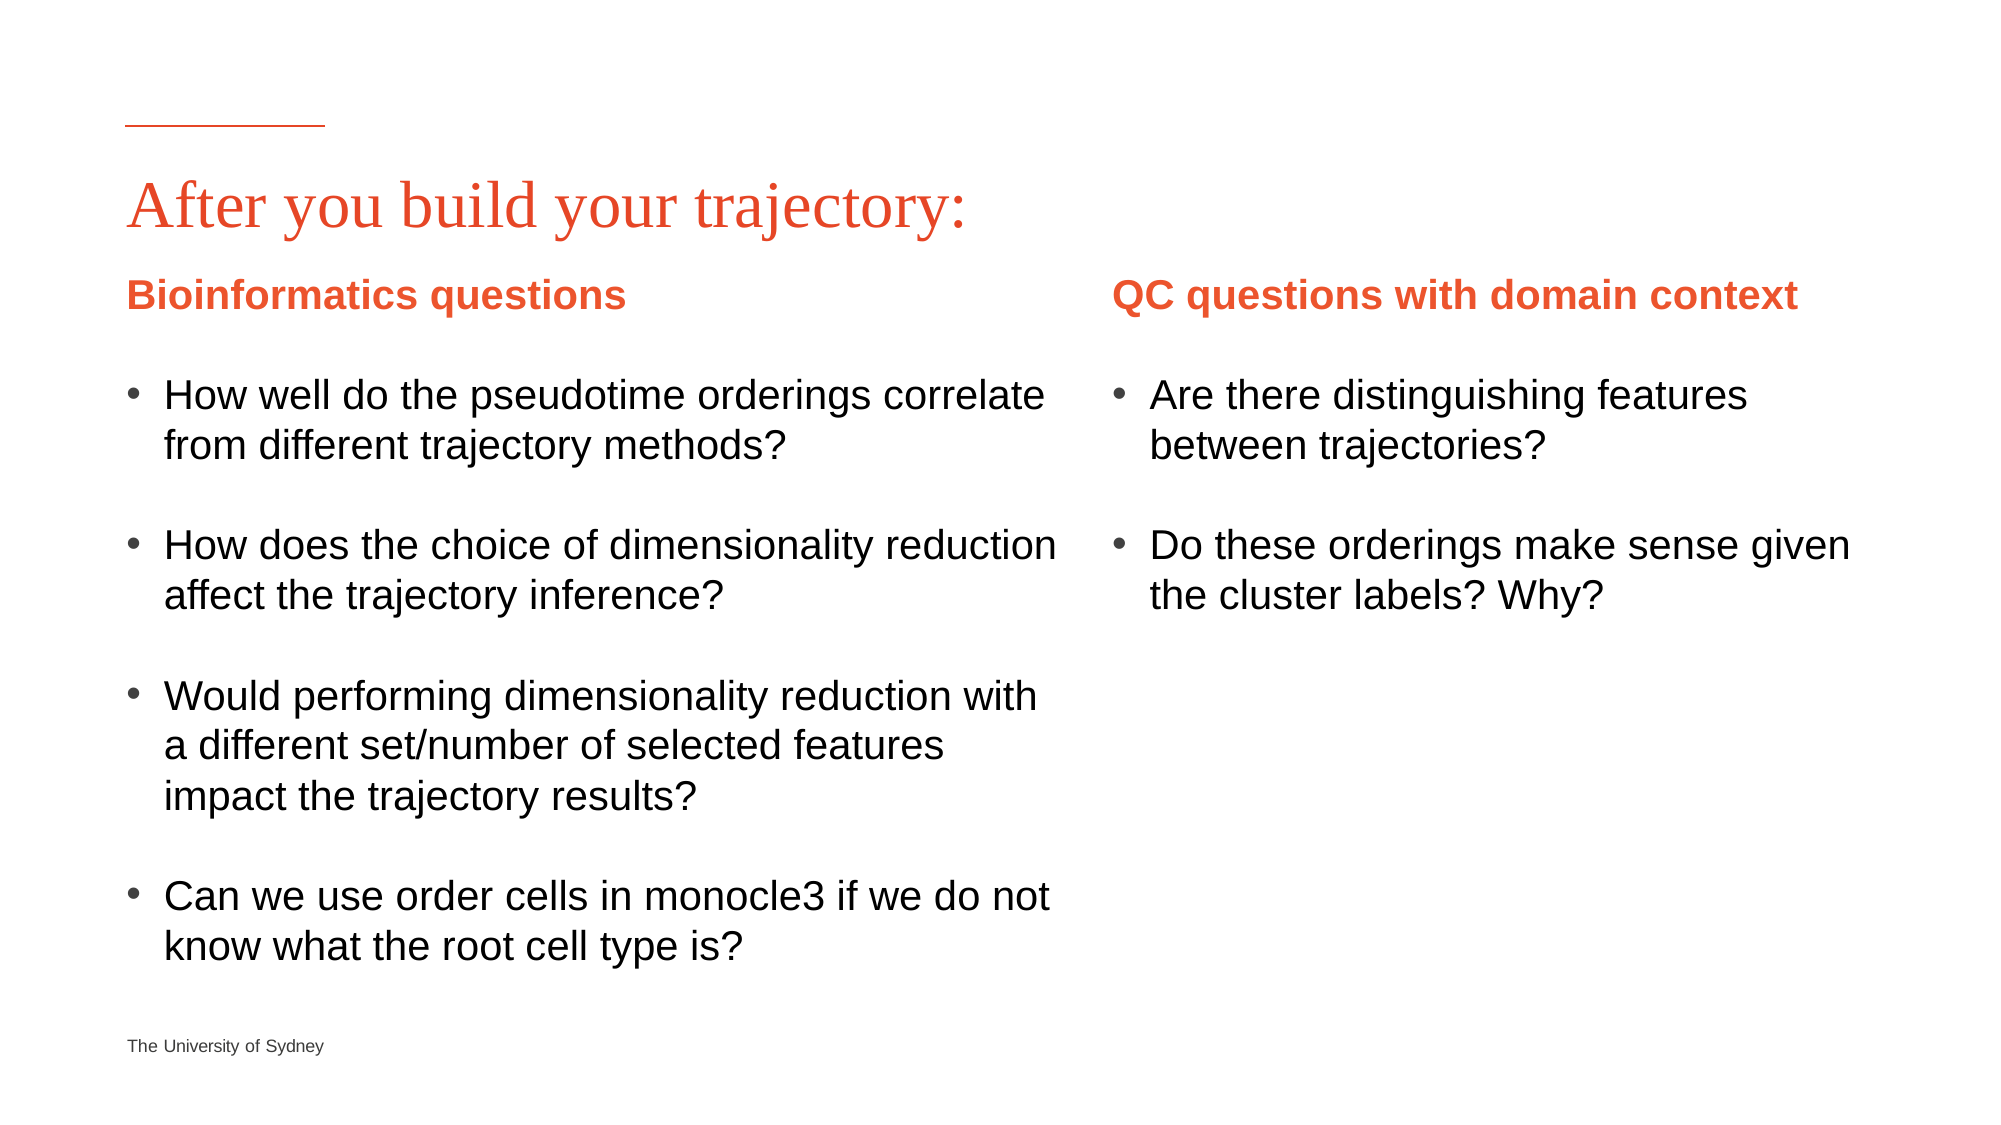

# After you build your trajectory:
QC questions with domain context

Are there distinguishing features between trajectories?

Do these orderings make sense given the cluster labels? Why?

Bioinformatics questions

How well do the pseudotime orderings correlate from different trajectory methods?

How does the choice of dimensionality reduction affect the trajectory inference?

Would performing dimensionality reduction with a different set/number of selected features impact the trajectory results?

Can we use order cells in monocle3 if we do not know what the root cell type is?